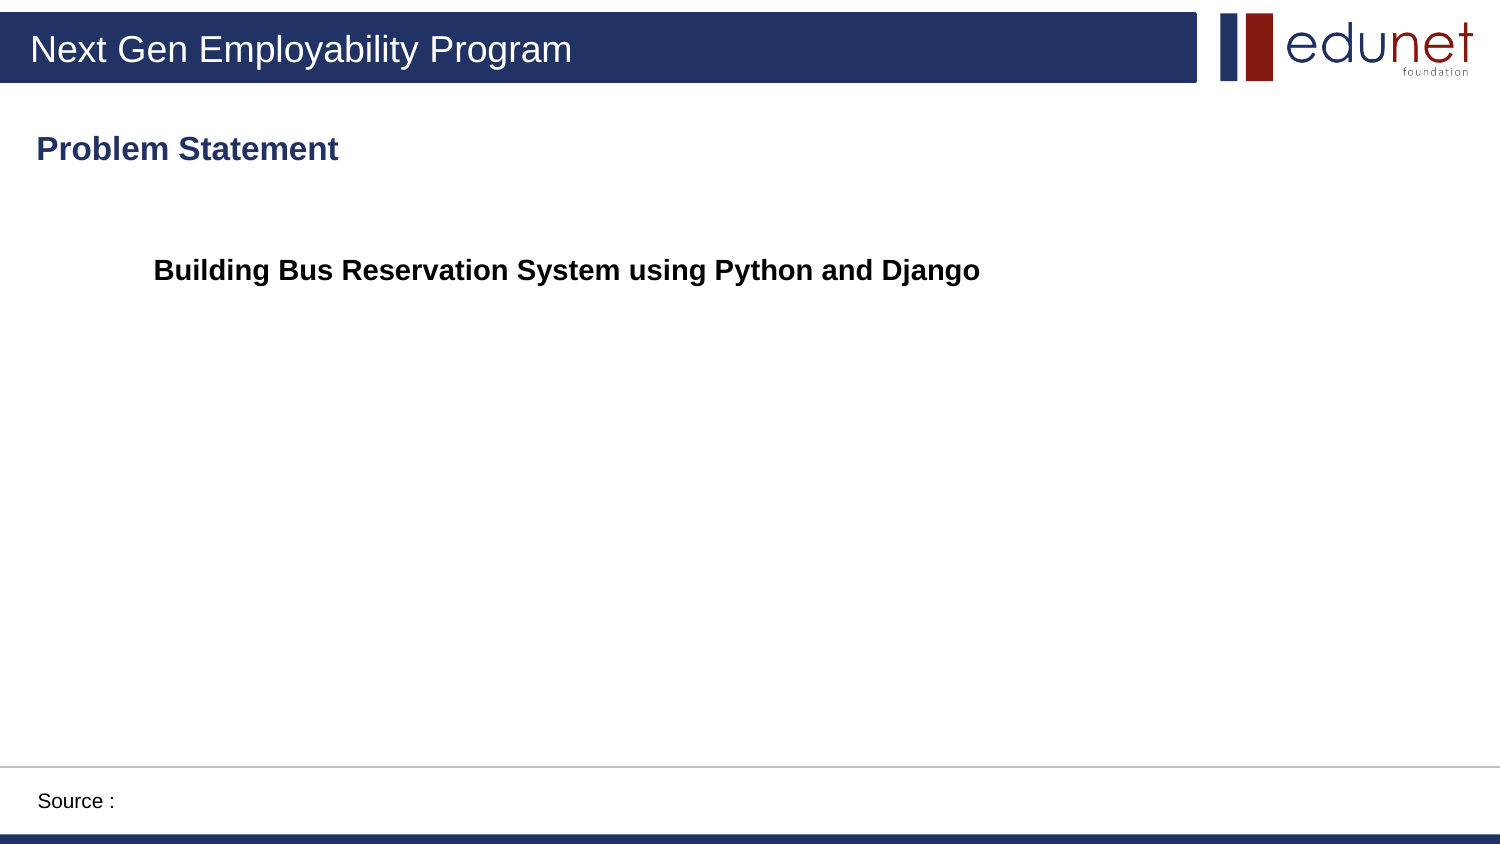

Problem Statement
Building Bus Reservation System using Python and Django
Source :